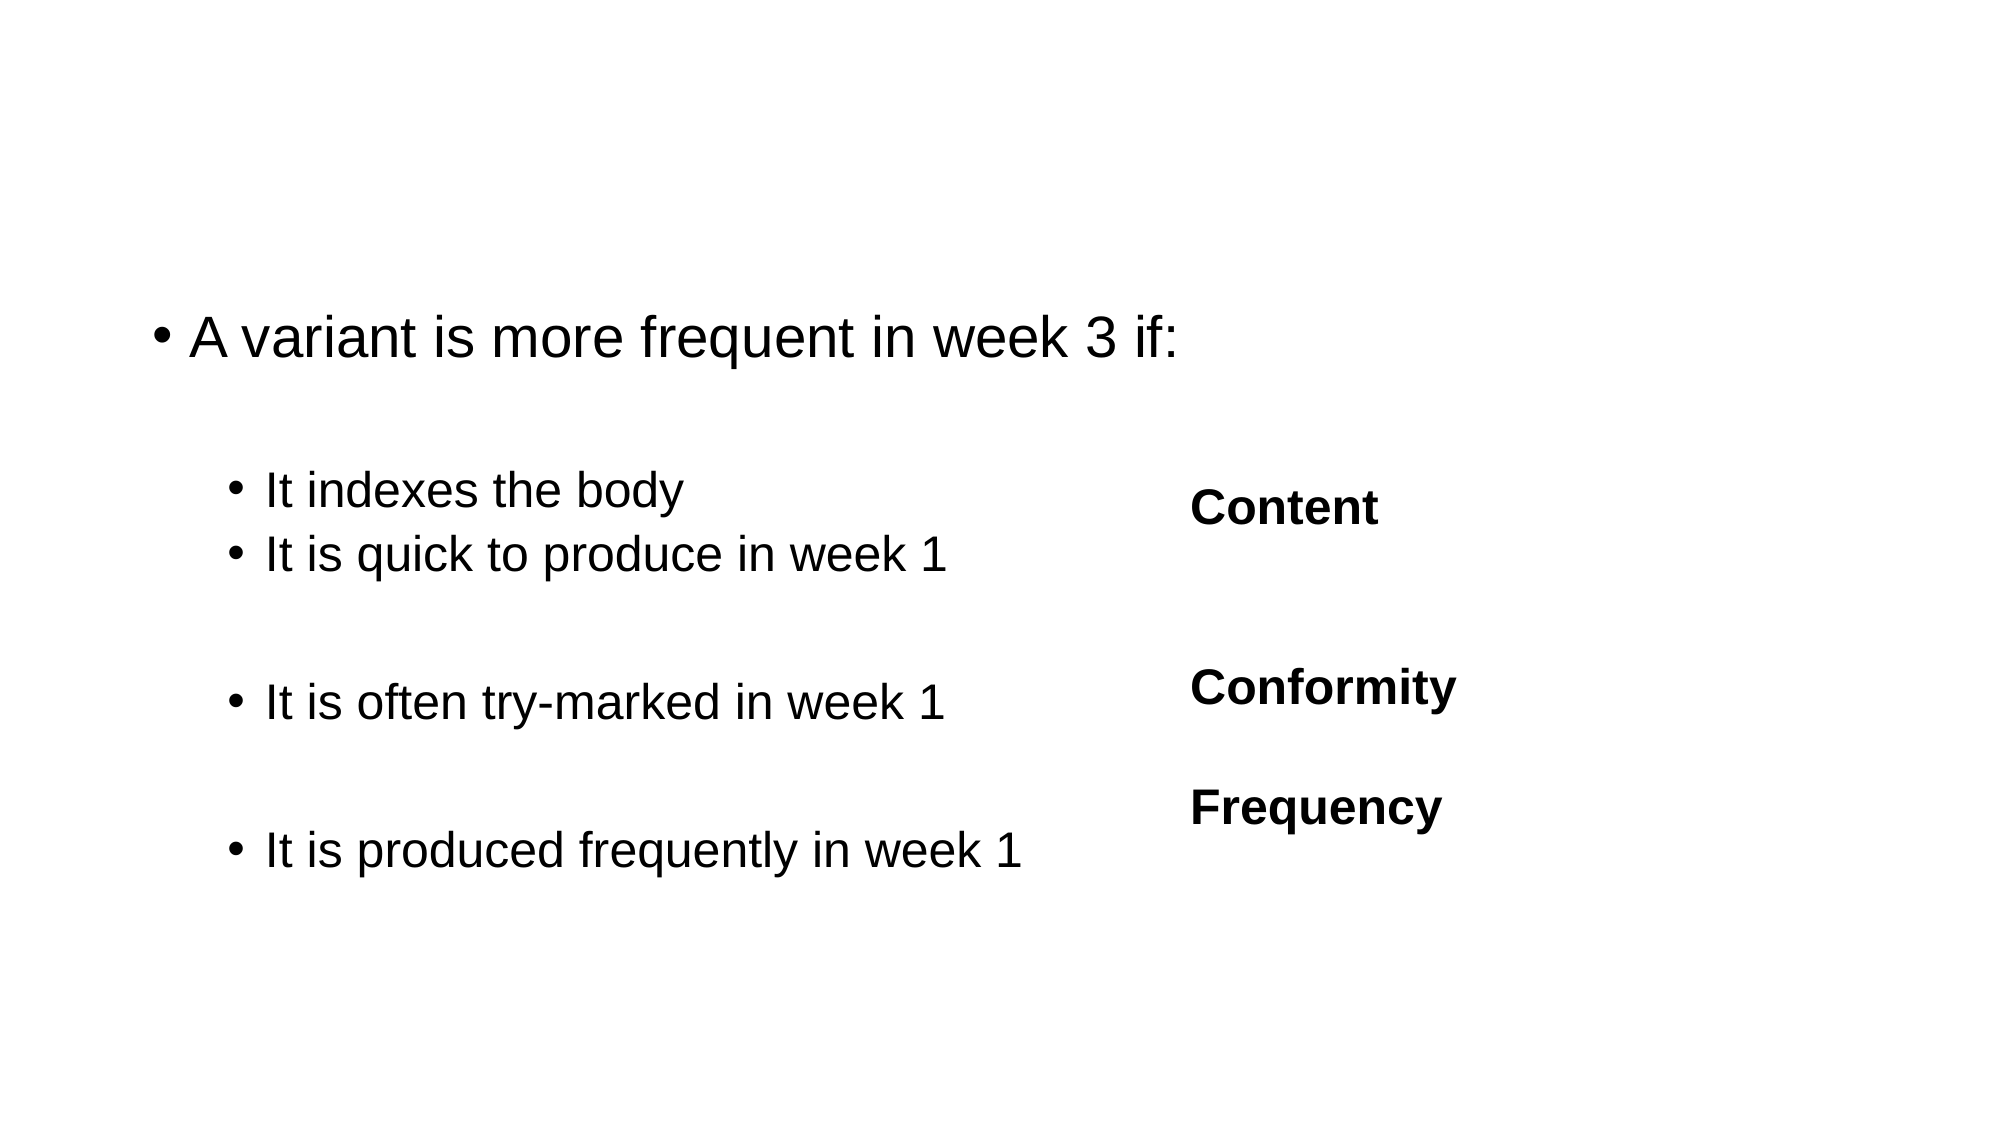

# Summary
A variant is more frequent in week 3 if:

It indexes the body
It is quick to produce in week 1

It is often try-marked in week 1

It is produced frequently in week 1

Content

Conformity

Frequency